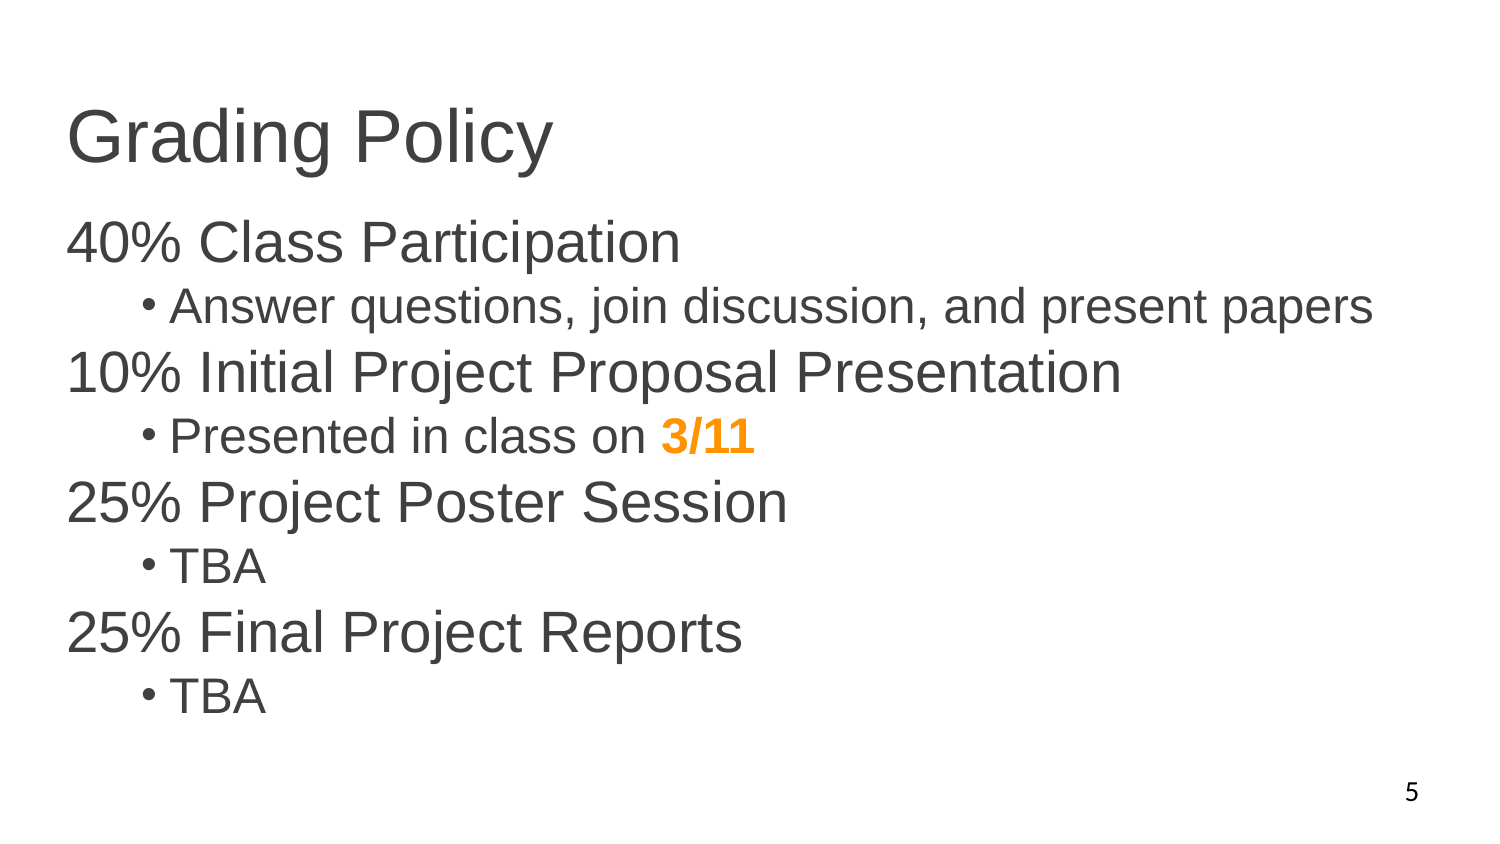

# Grading Policy
40% Class Participation
Answer questions, join discussion, and present papers
10% Initial Project Proposal Presentation
Presented in class on 3/11
25% Project Poster Session
TBA
25% Final Project Reports
TBA

5